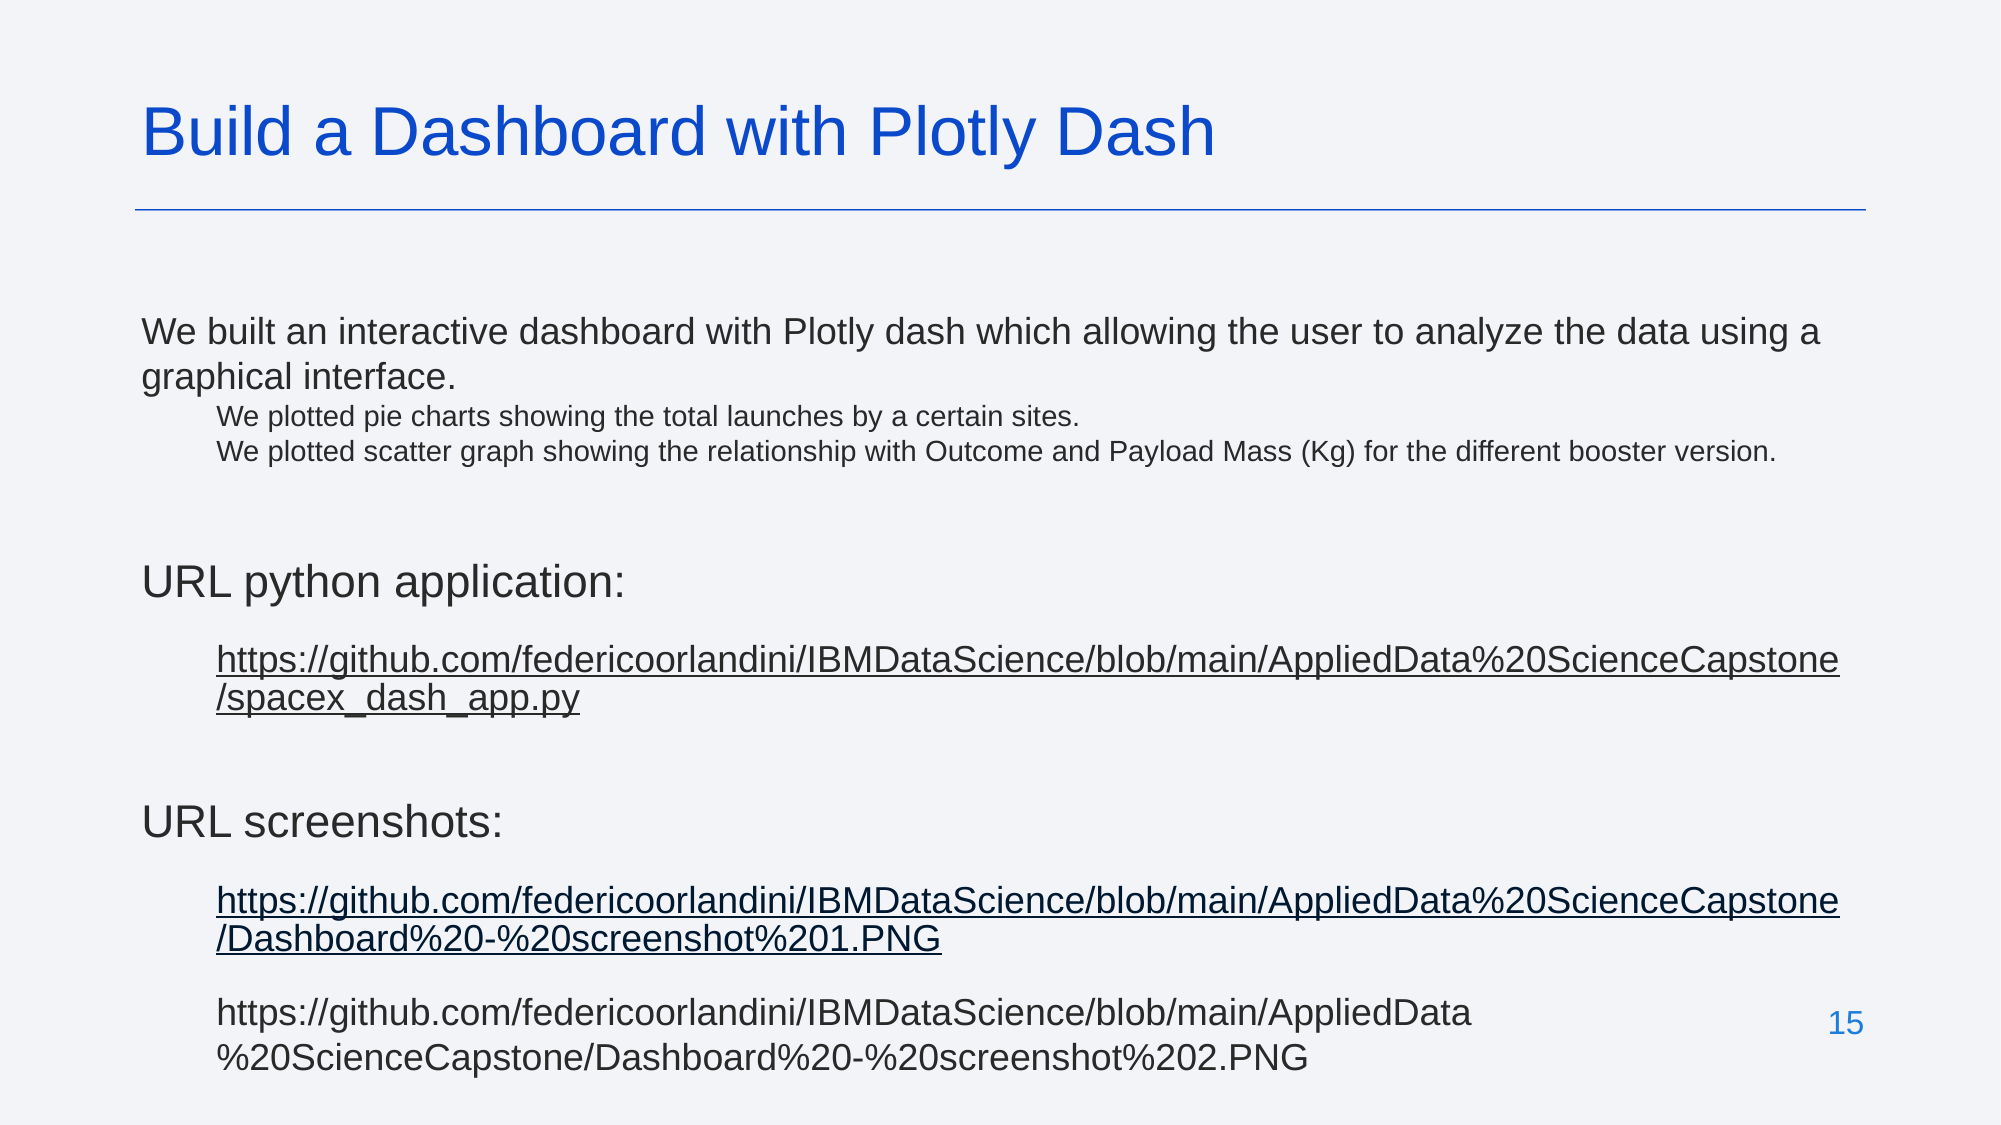

Build a Dashboard with Plotly Dash
We built an interactive dashboard with Plotly dash which allowing the user to analyze the data using a graphical interface.
We plotted pie charts showing the total launches by a certain sites.
We plotted scatter graph showing the relationship with Outcome and Payload Mass (Kg) for the different booster version.
URL python application:
https://github.com/federicoorlandini/IBMDataScience/blob/main/AppliedData%20ScienceCapstone/spacex_dash_app.py
URL screenshots:
https://github.com/federicoorlandini/IBMDataScience/blob/main/AppliedData%20ScienceCapstone/Dashboard%20-%20screenshot%201.PNG
https://github.com/federicoorlandini/IBMDataScience/blob/main/AppliedData%20ScienceCapstone/Dashboard%20-%20screenshot%202.PNG

15